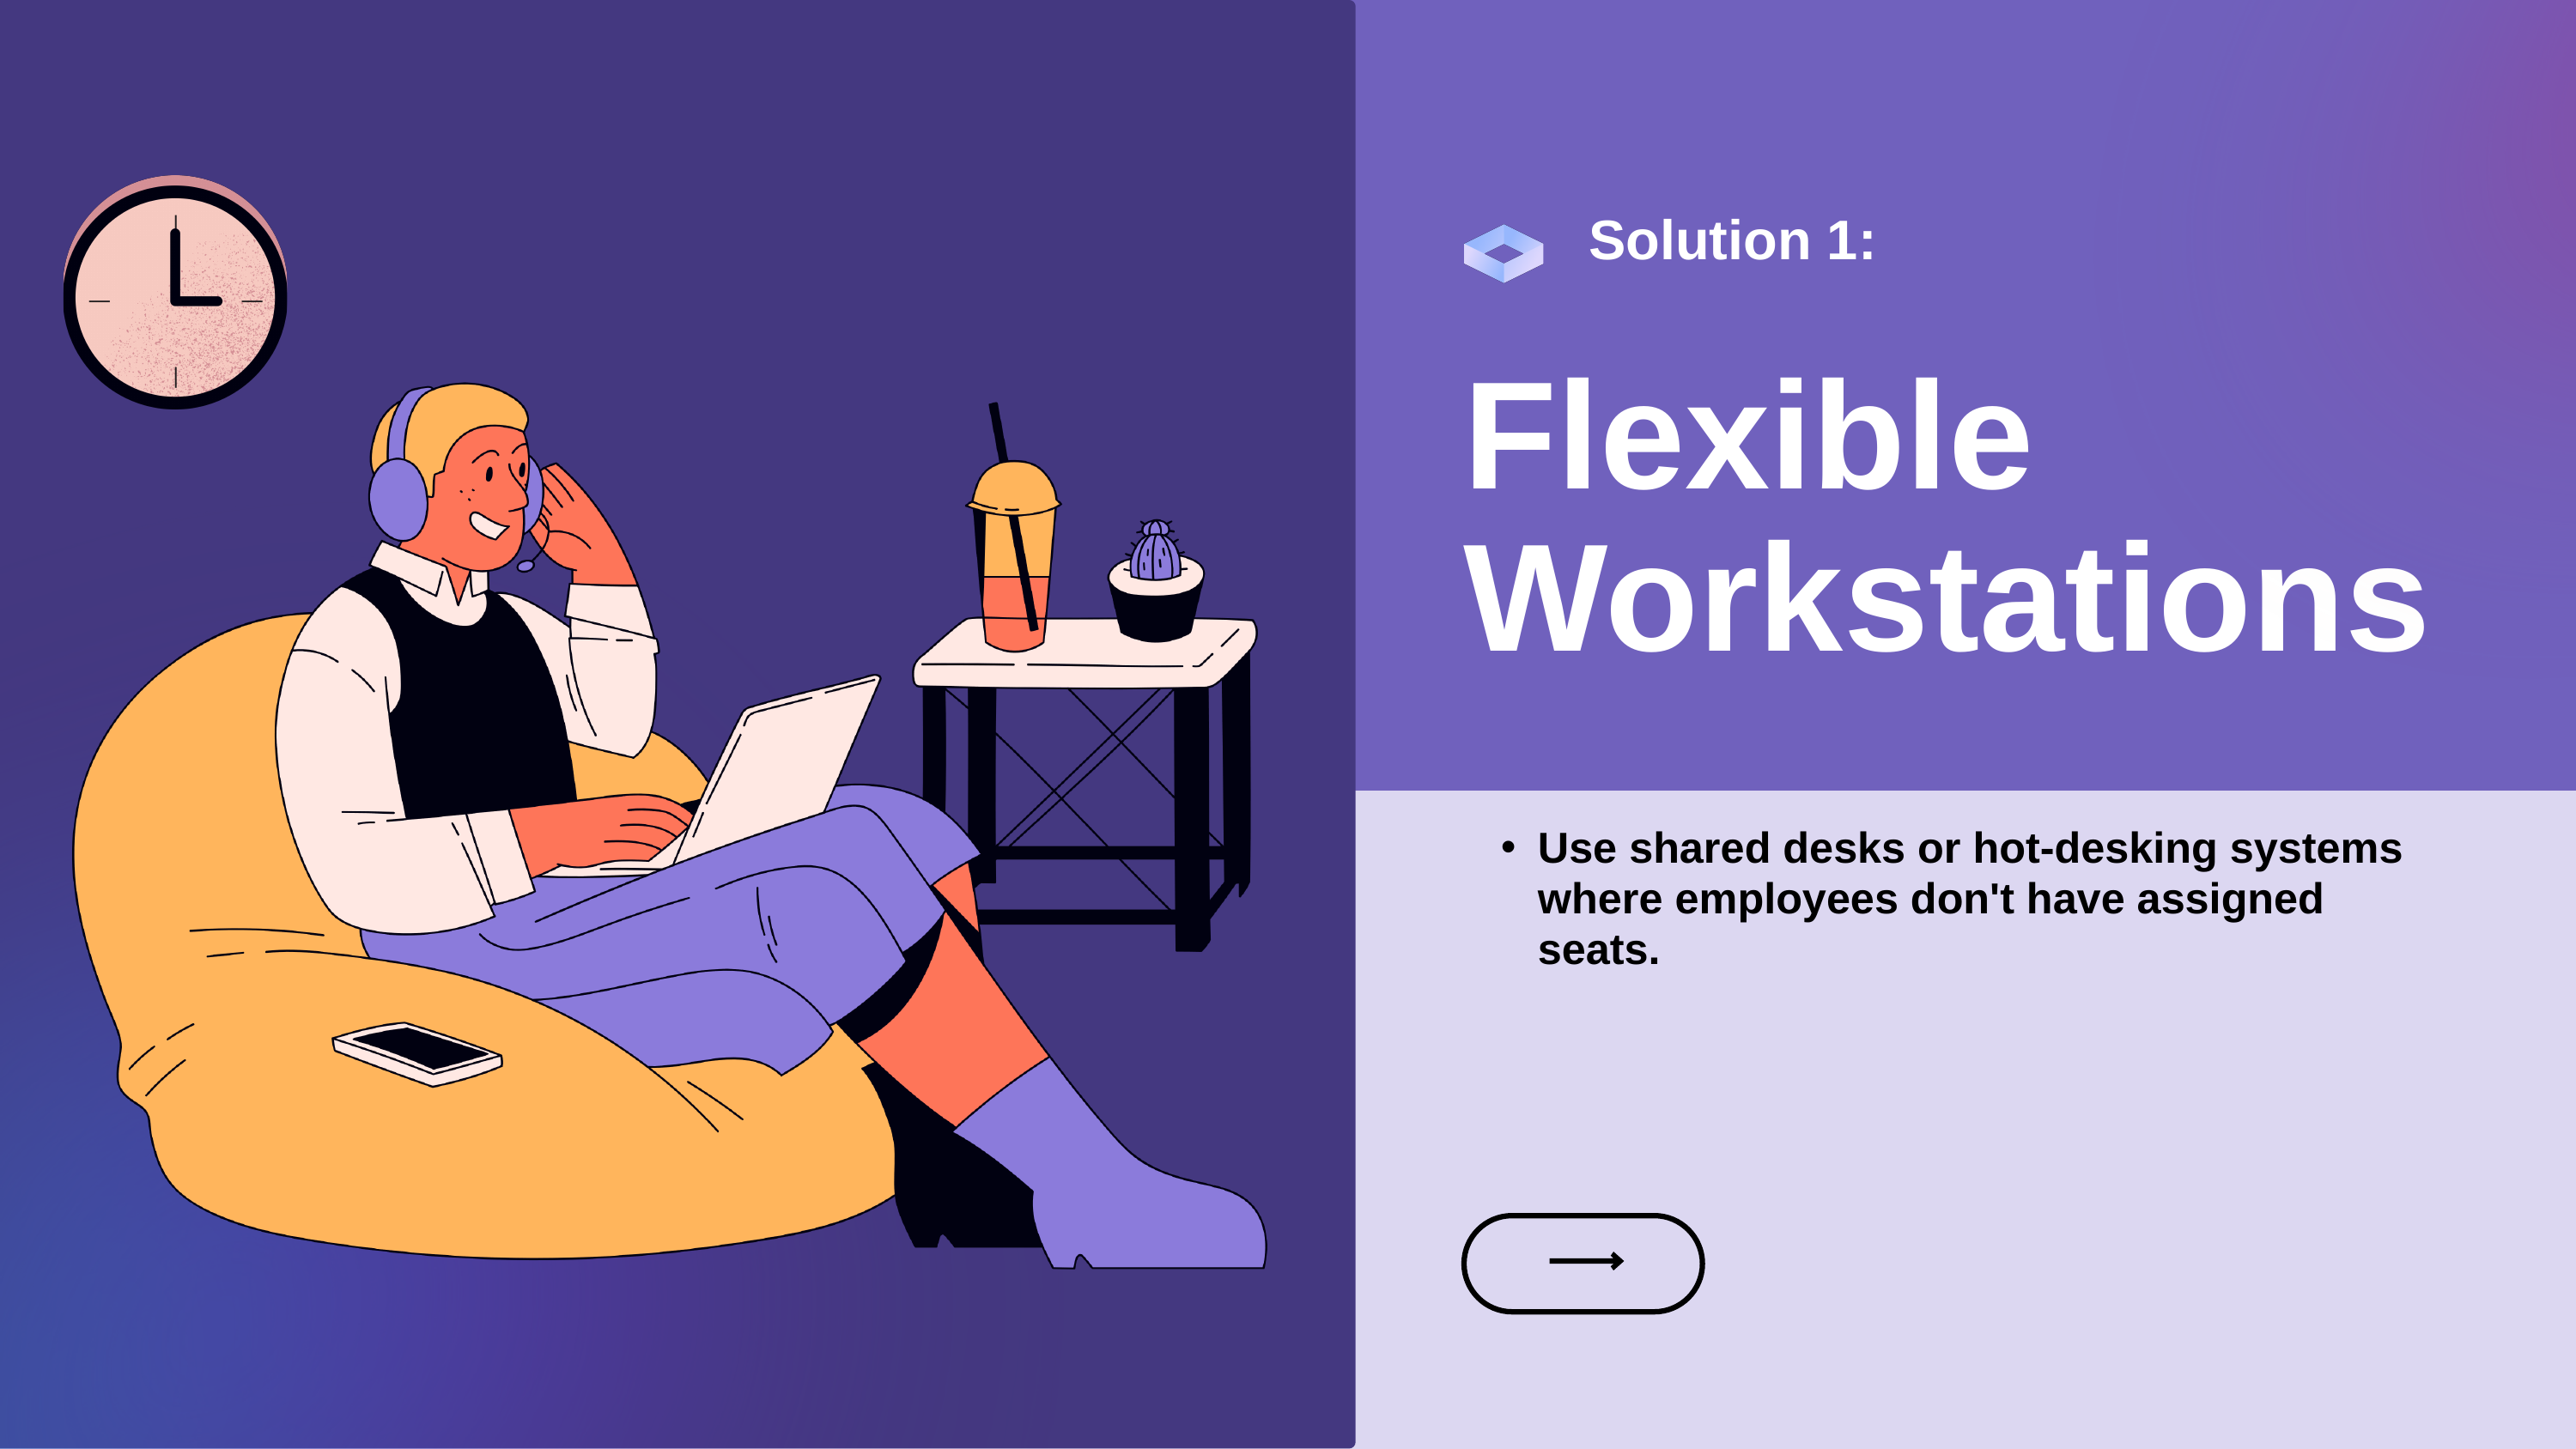

Solution 1:
Flexible Workstations

Use shared desks or hot-desking systems where employees don't have assigned seats.